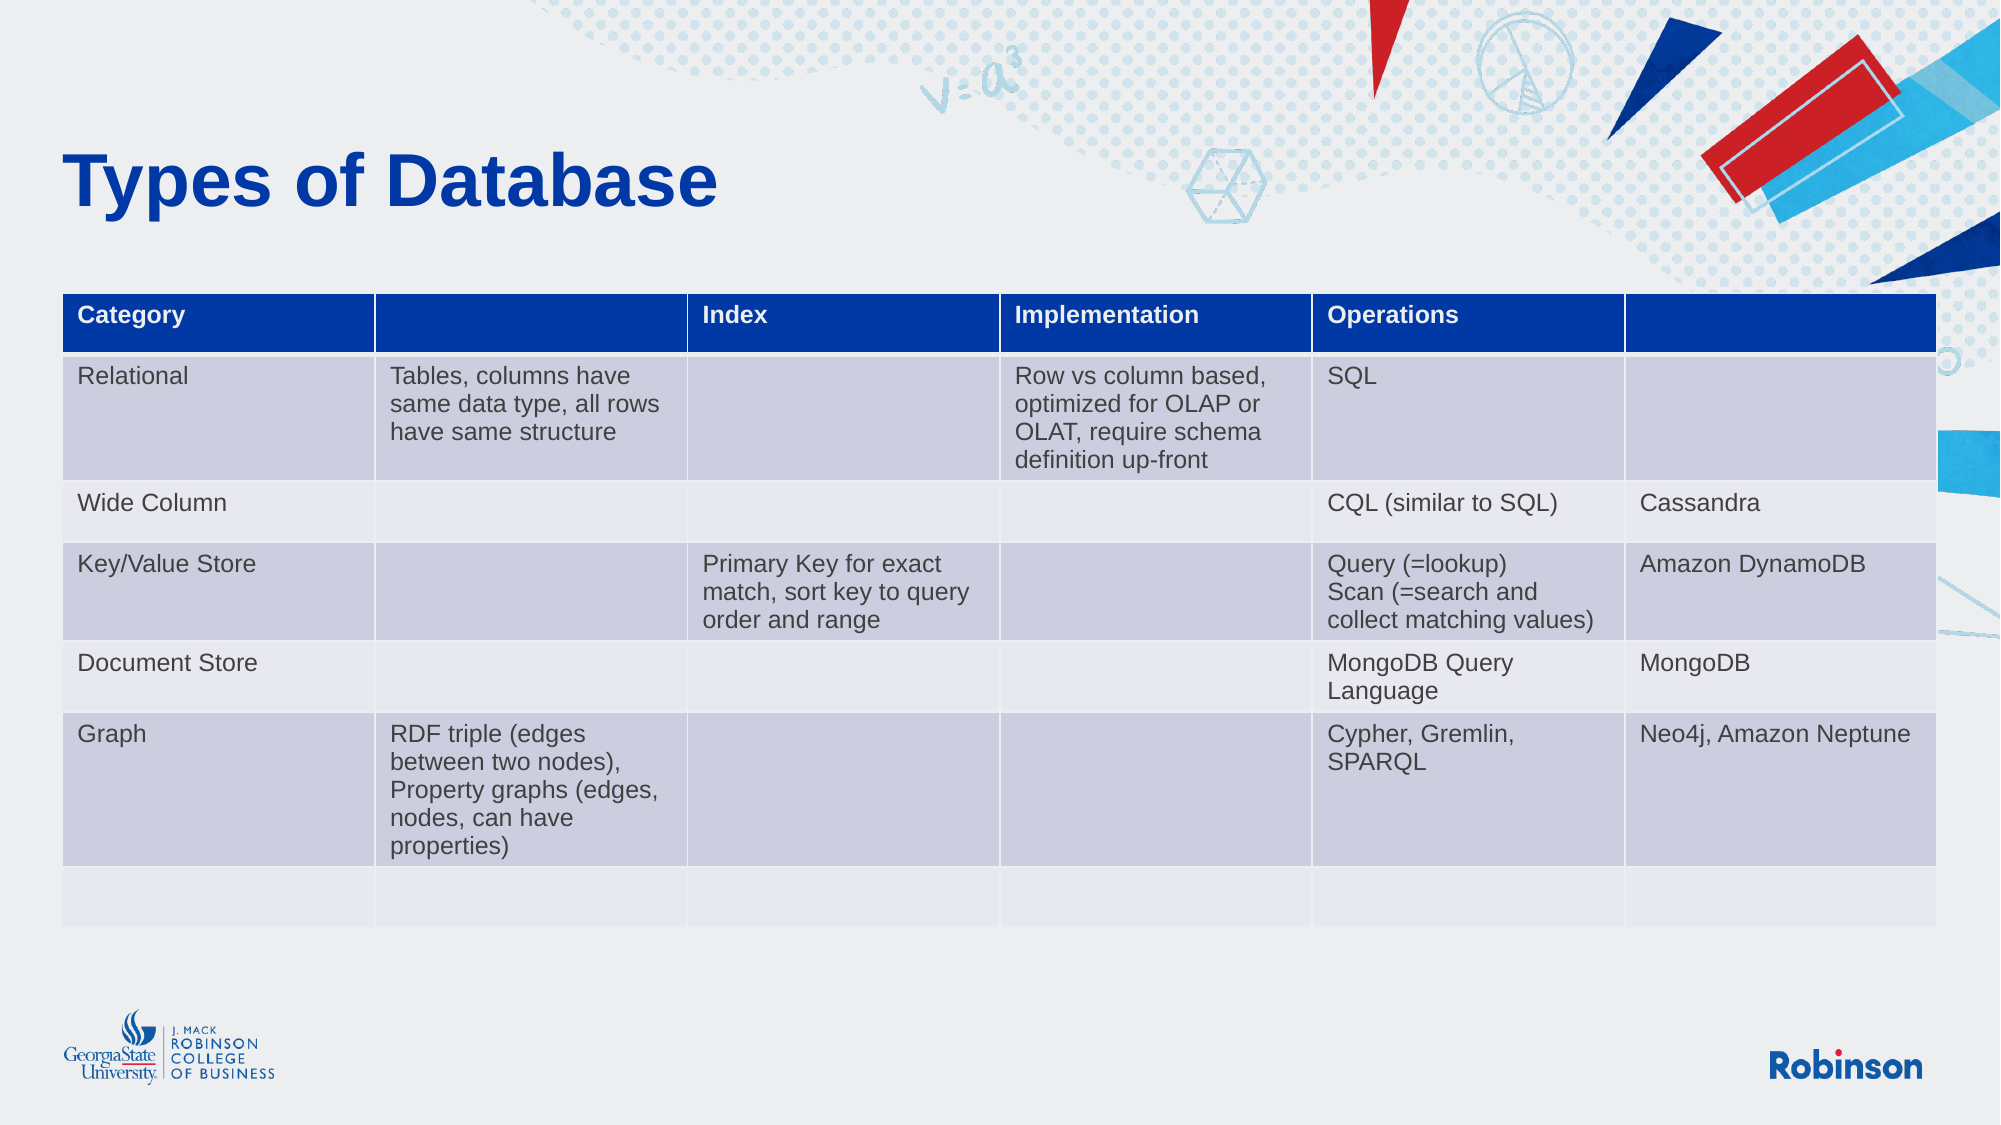

# Types of Database
| Category |  | Index | Implementation | Operations |  |
| --- | --- | --- | --- | --- | --- |
| Relational | Tables, columns have same data type, all rows have same structure |  | Row vs column based, optimized for OLAP or OLAT, require schema definition up-front | SQL |  |
| Wide Column |  |  |  | CQL (similar to SQL) | Cassandra |
| Key/Value Store |  | Primary Key for exact match, sort key to query order and range |  | Query (=lookup) Scan (=search and collect matching values) | Amazon DynamoDB |
| Document Store |  |  |  | MongoDB Query Language | MongoDB |
| Graph | RDF triple (edges between two nodes), Property graphs (edges, nodes, can have properties) |  |  | Cypher, Gremlin, SPARQL | Neo4j, Amazon Neptune |
|  |  |  |  |  |  |